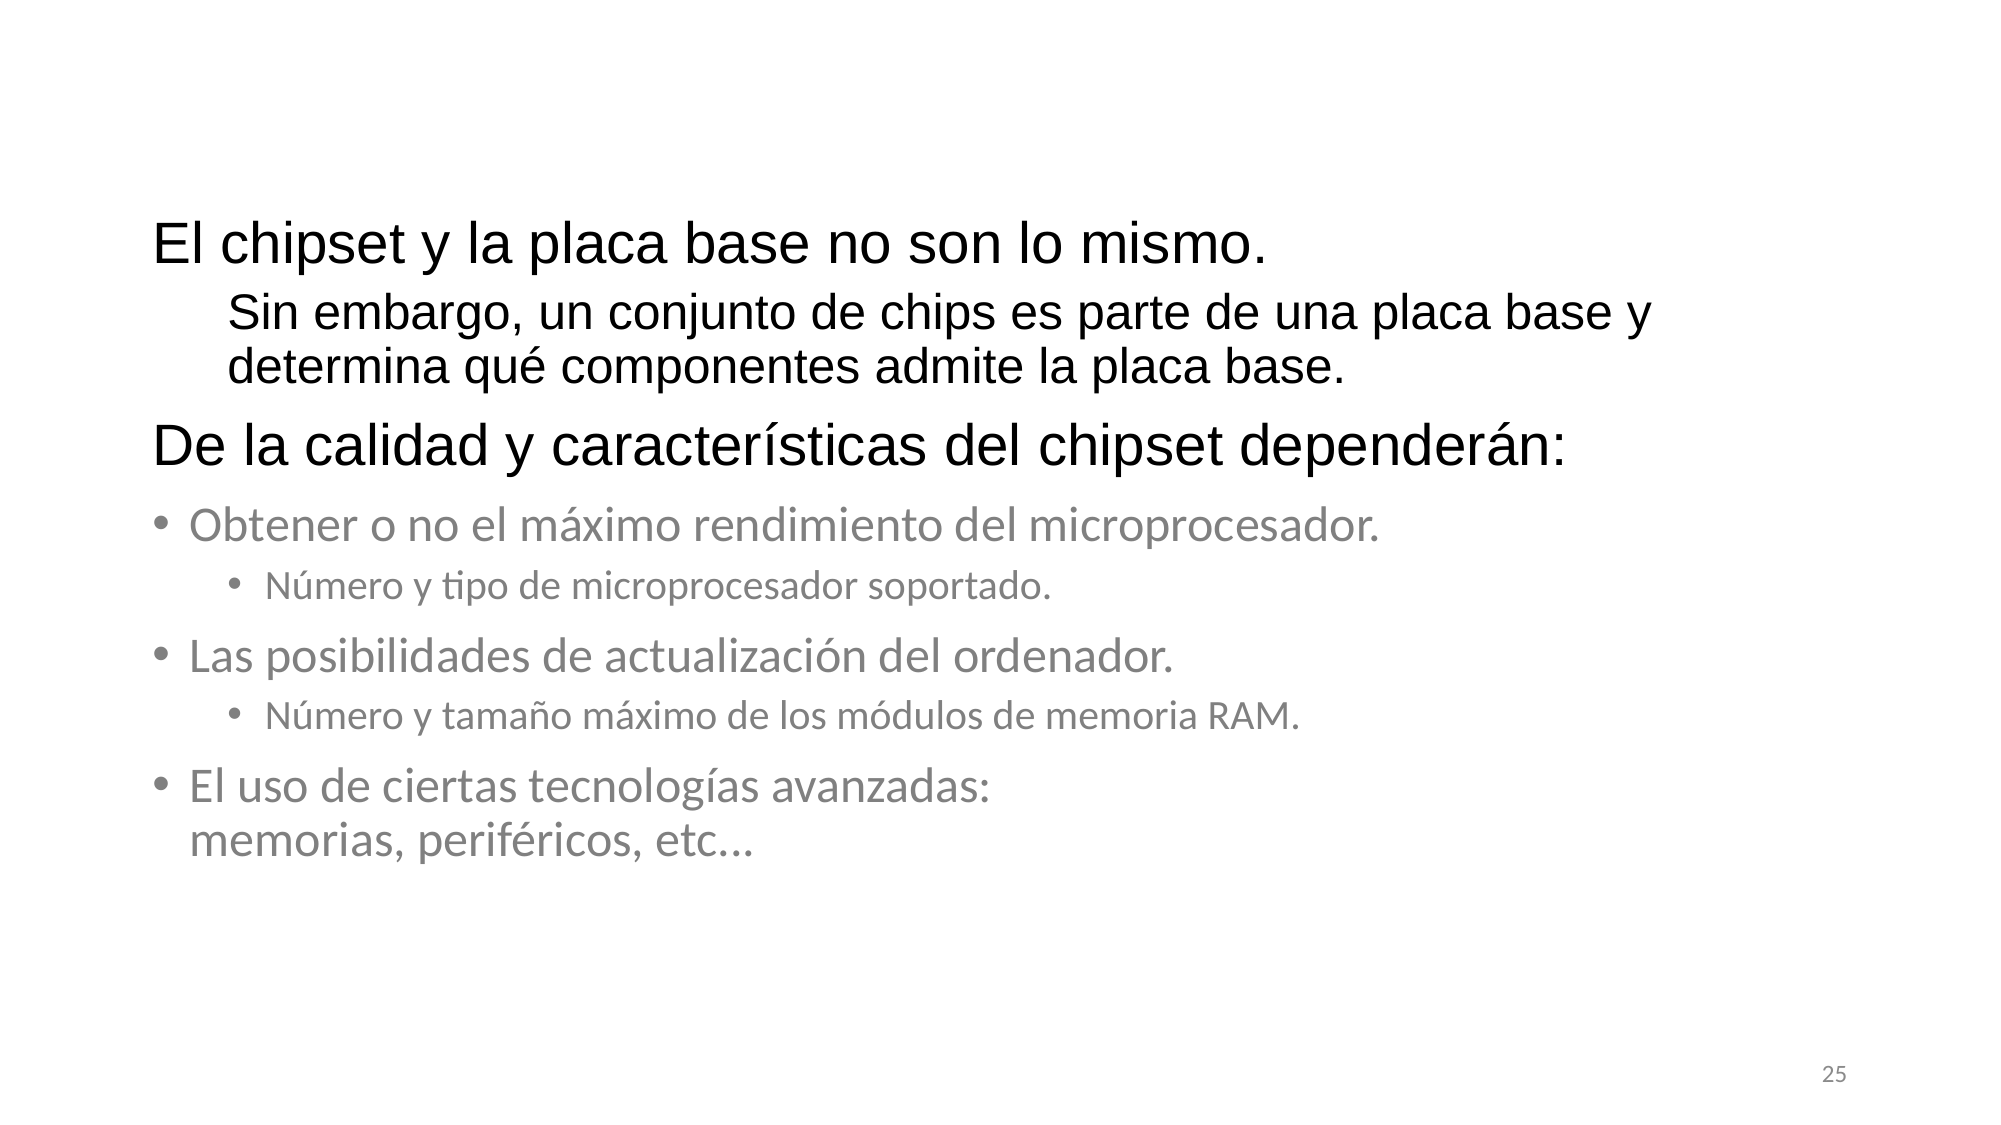

El chipset y la placa base no son lo mismo.
Sin embargo, un conjunto de chips es parte de una placa base y determina qué componentes admite la placa base.
De la calidad y características del chipset dependerán:
Obtener o no el máximo rendimiento del microprocesador.
Número y tipo de microprocesador soportado.
Las posibilidades de actualización del ordenador.
Número y tamaño máximo de los módulos de memoria RAM.
El uso de ciertas tecnologías avanzadas:
memorias, periféricos, etc...

25